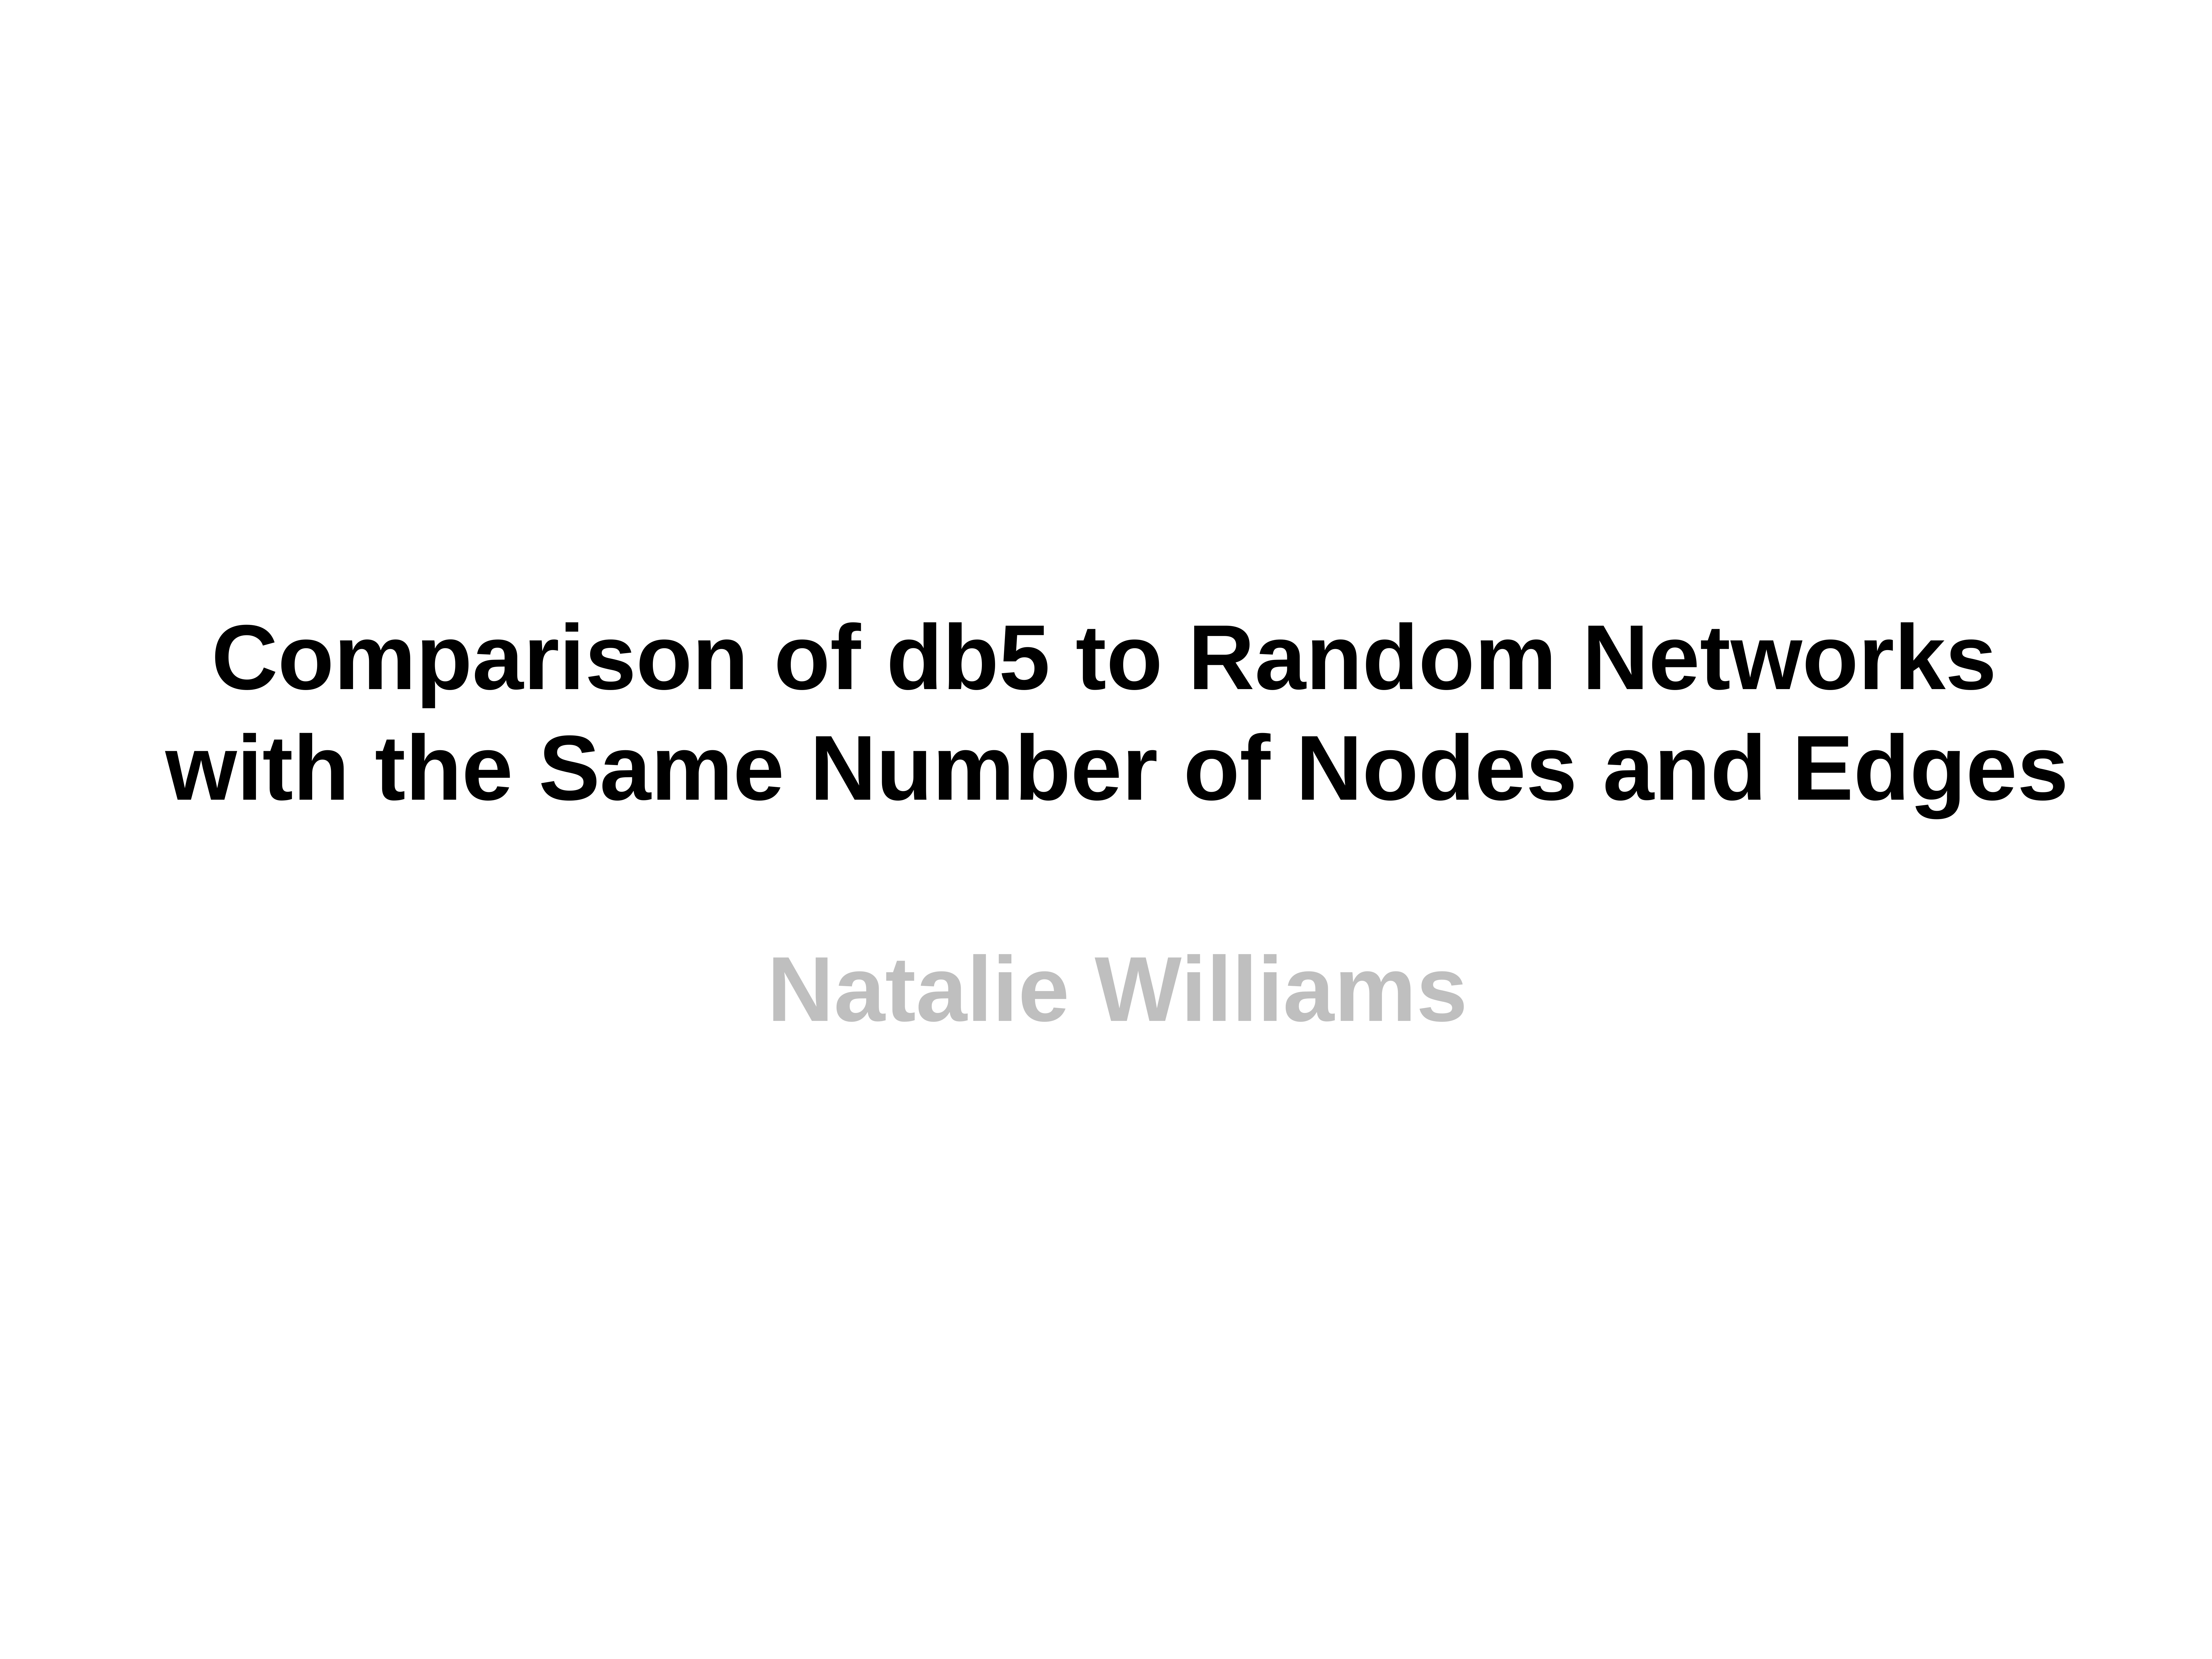

# Comparison of db5 to Random Networks with the Same Number of Nodes and Edges Natalie Williams